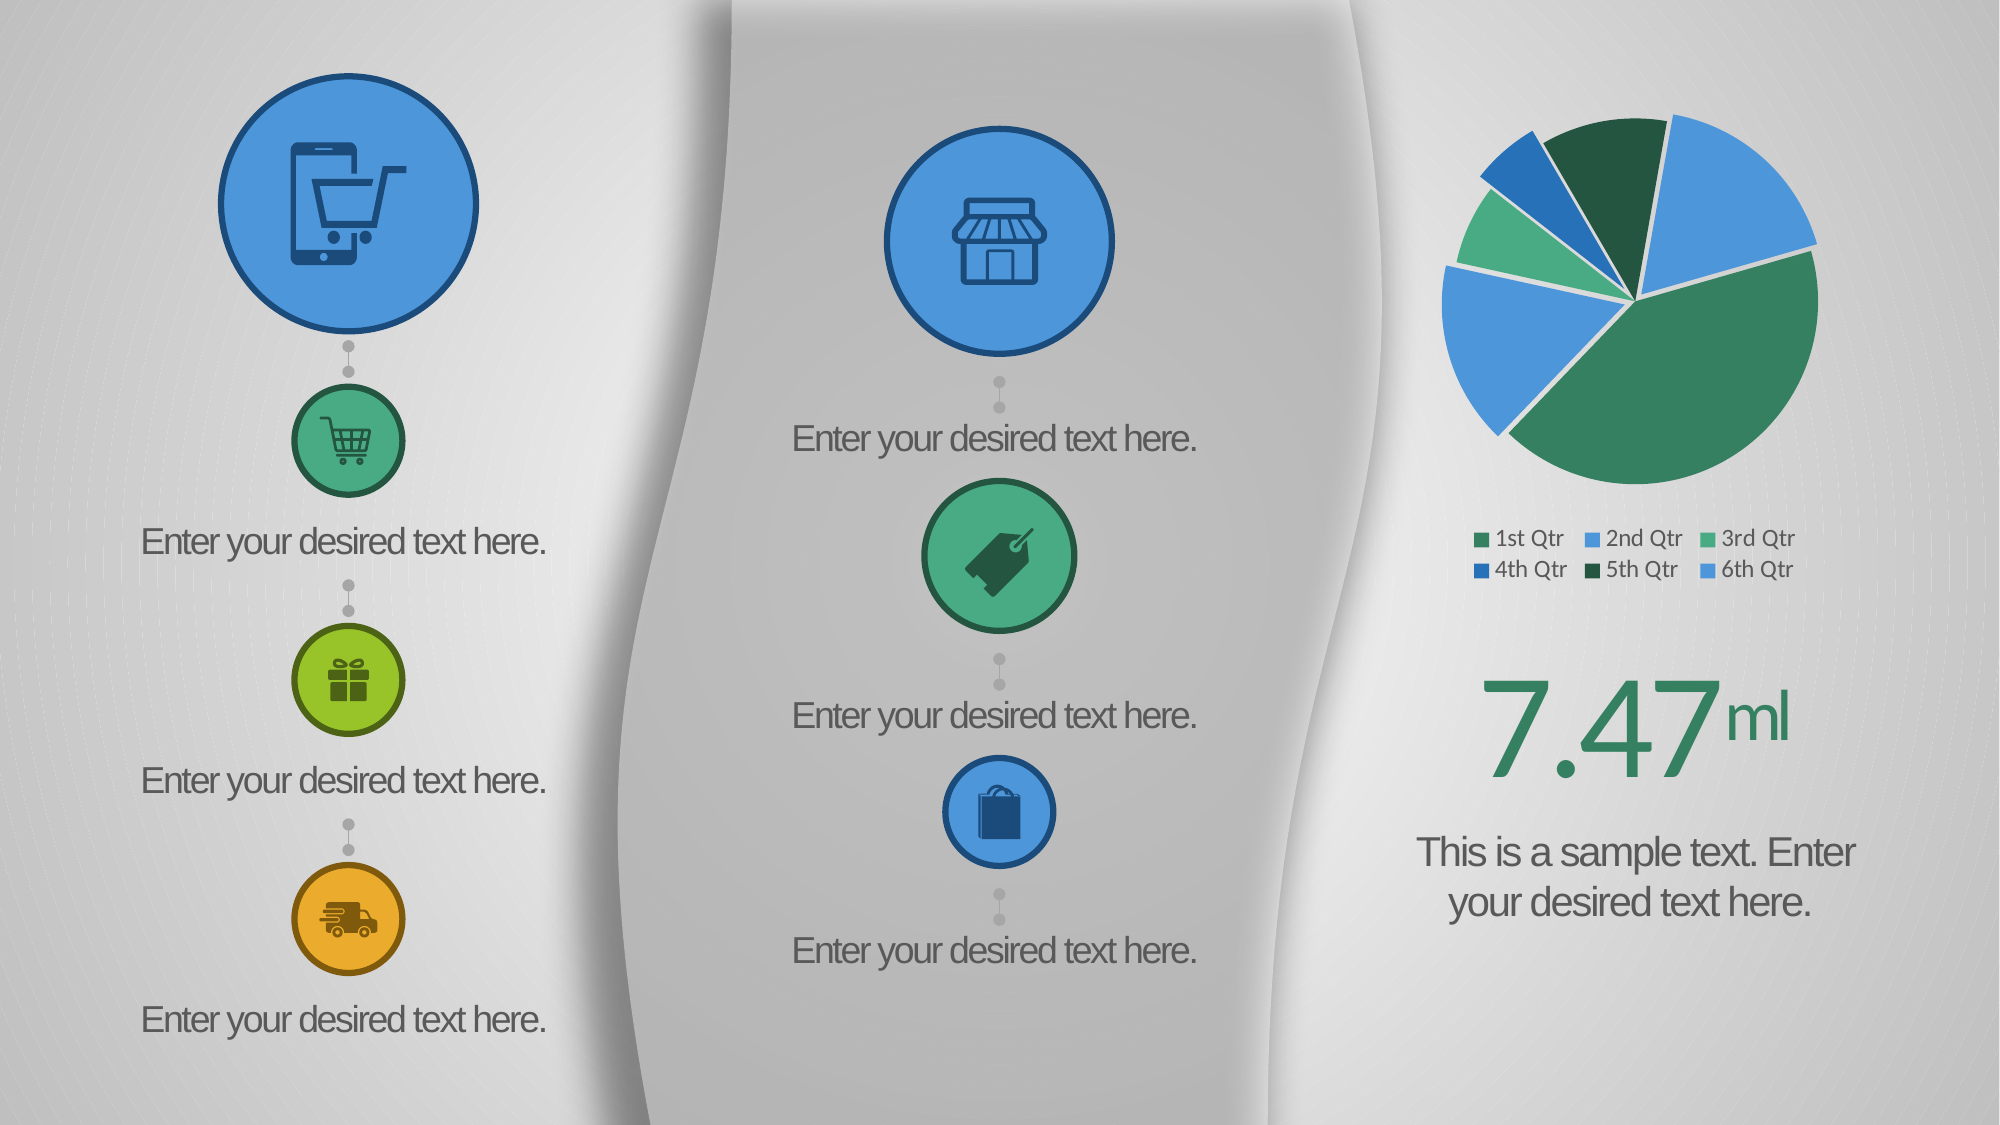

### Chart

| Category | Sales |
|---|---|
| 1st Qtr | 8.2 |
| 2nd Qtr | 3.2 |
| 3rd Qtr | 1.4 |
| 4th Qtr | 1.2 |
| 5th Qtr | 2.2 |
| 6th Qtr | 3.5 |

Enter your desired text here.

Enter your desired text here.

7.47ml

Enter your desired text here.
Enter your desired text here.

This is a sample text. Enter your desired text here.

Enter your desired text here.
Enter your desired text here.